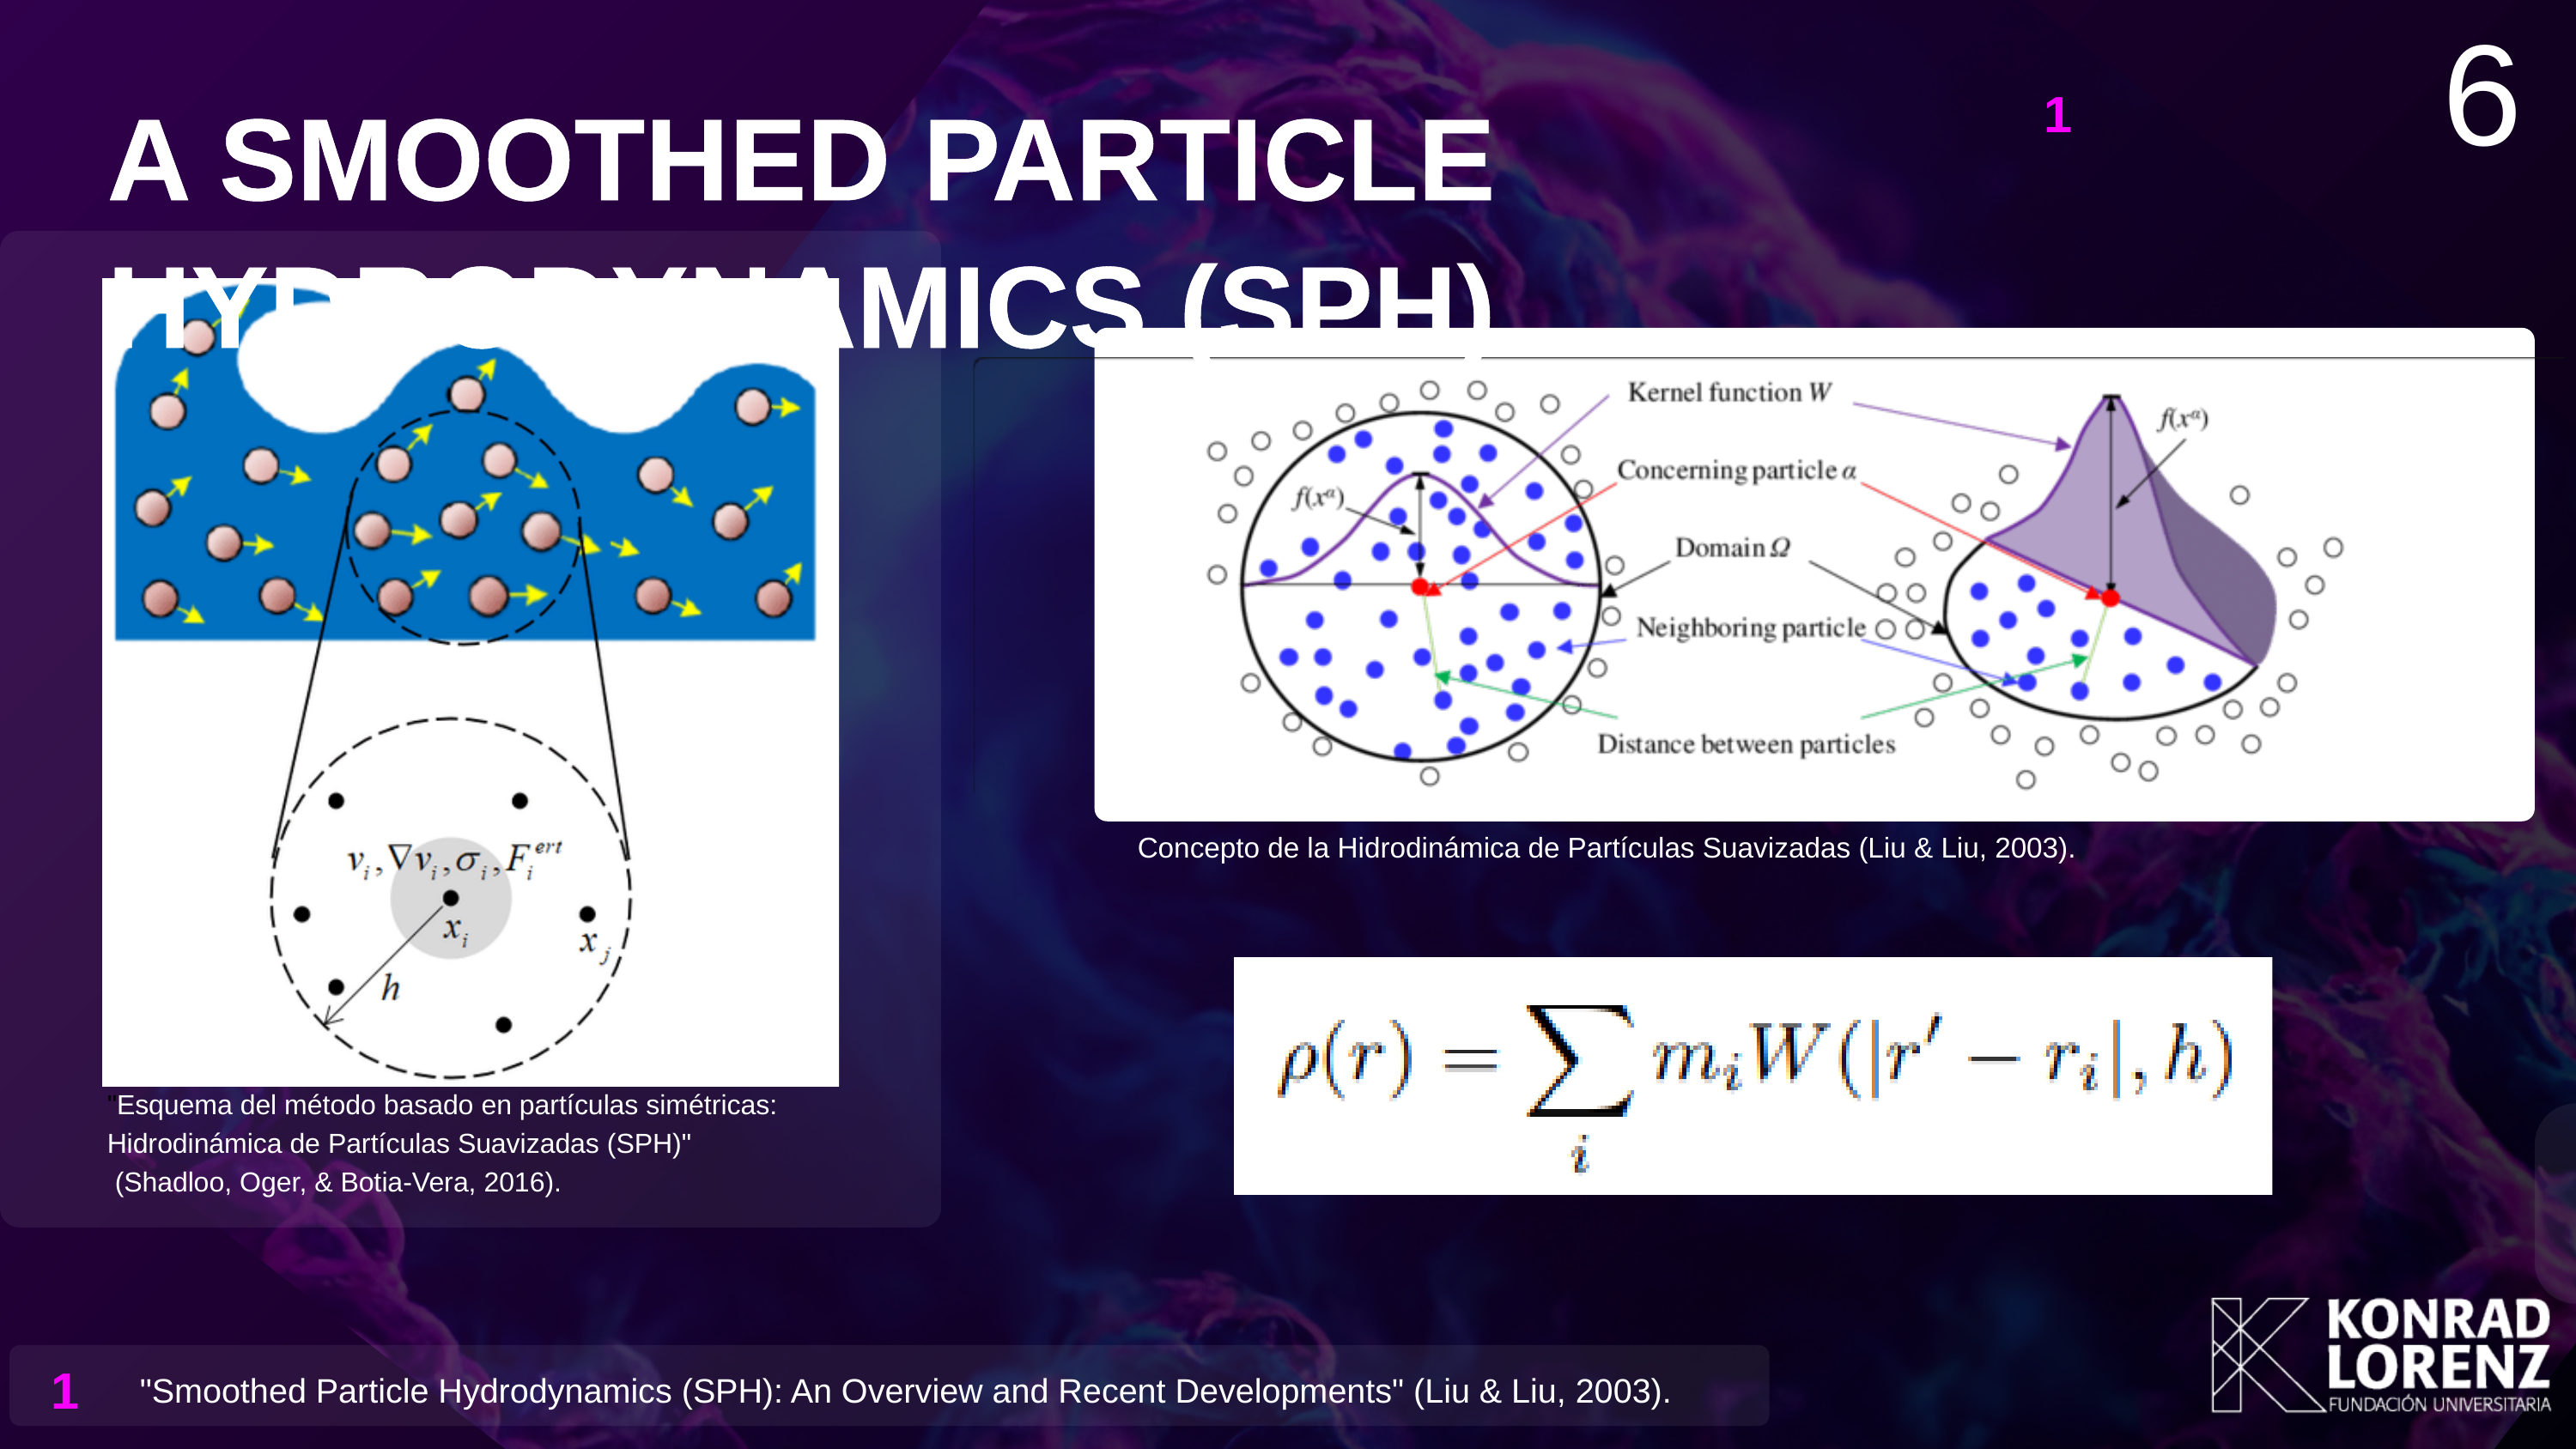

6
A SMOOTHED PARTICLE HYDRODYNAMICS (SPH)
1

Concepto de la Hidrodinámica de Partículas Suavizadas (Liu & Liu, 2003).

"Esquema del método basado en partículas simétricas:
Hidrodinámica de Partículas Suavizadas (SPH)"
 (Shadloo, Oger, & Botia-Vera, 2016).

1
"Smoothed Particle Hydrodynamics (SPH): An Overview and Recent Developments" (Liu & Liu, 2003).